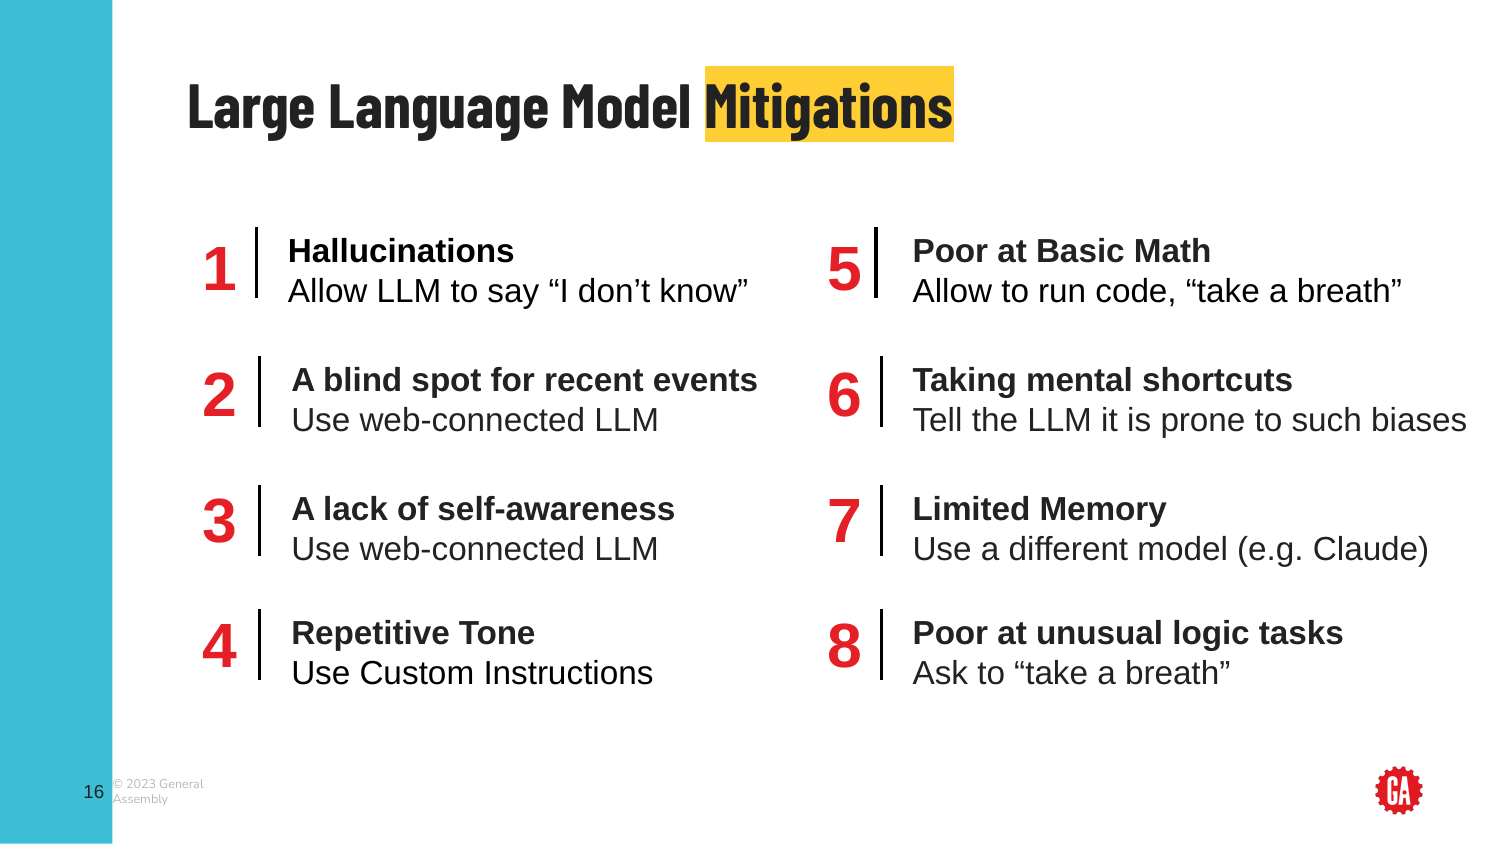

# Large Language Model Mitigations
1

5

Hallucinations
Allow LLM to say “I don’t know”
Poor at Basic Math
Allow to run code, “take a breath”
2

6
A blind spot for recent events
Use web-connected LLM
Taking mental shortcuts
Tell the LLM it is prone to such biases
3

7

Limited Memory
Use a different model (e.g. Claude)
A lack of self-awareness
Use web-connected LLM
4

8

Repetitive Tone
Use Custom Instructions
Poor at unusual logic tasks
Ask to “take a breath”
16